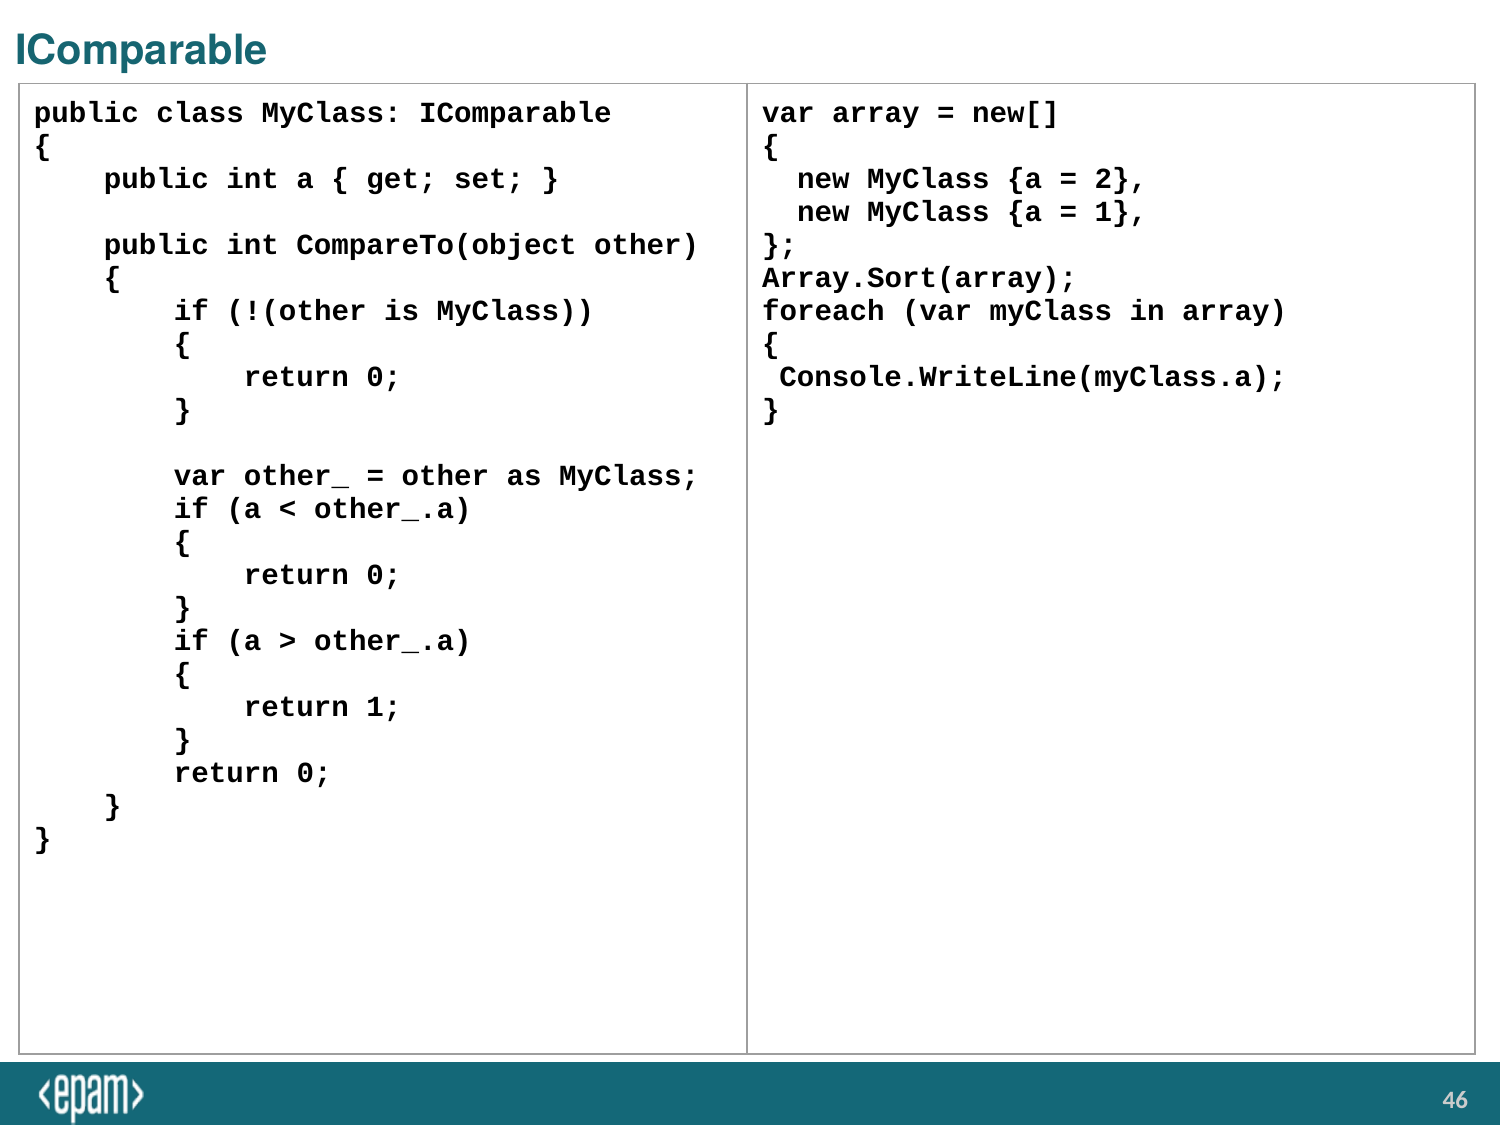

# IComparable
| public class MyClass: IComparable { public int a { get; set; } public int CompareTo(object other) { if (!(other is MyClass)) { return 0; } var other\_ = other as MyClass; if (a < other\_.a) { return 0; } if (a > other\_.a) { return 1; } return 0; } } | var array = new[] { new MyClass {a = 2}, new MyClass {a = 1}, }; Array.Sort(array); foreach (var myClass in array) { Console.WriteLine(myClass.a); } |
| --- | --- |